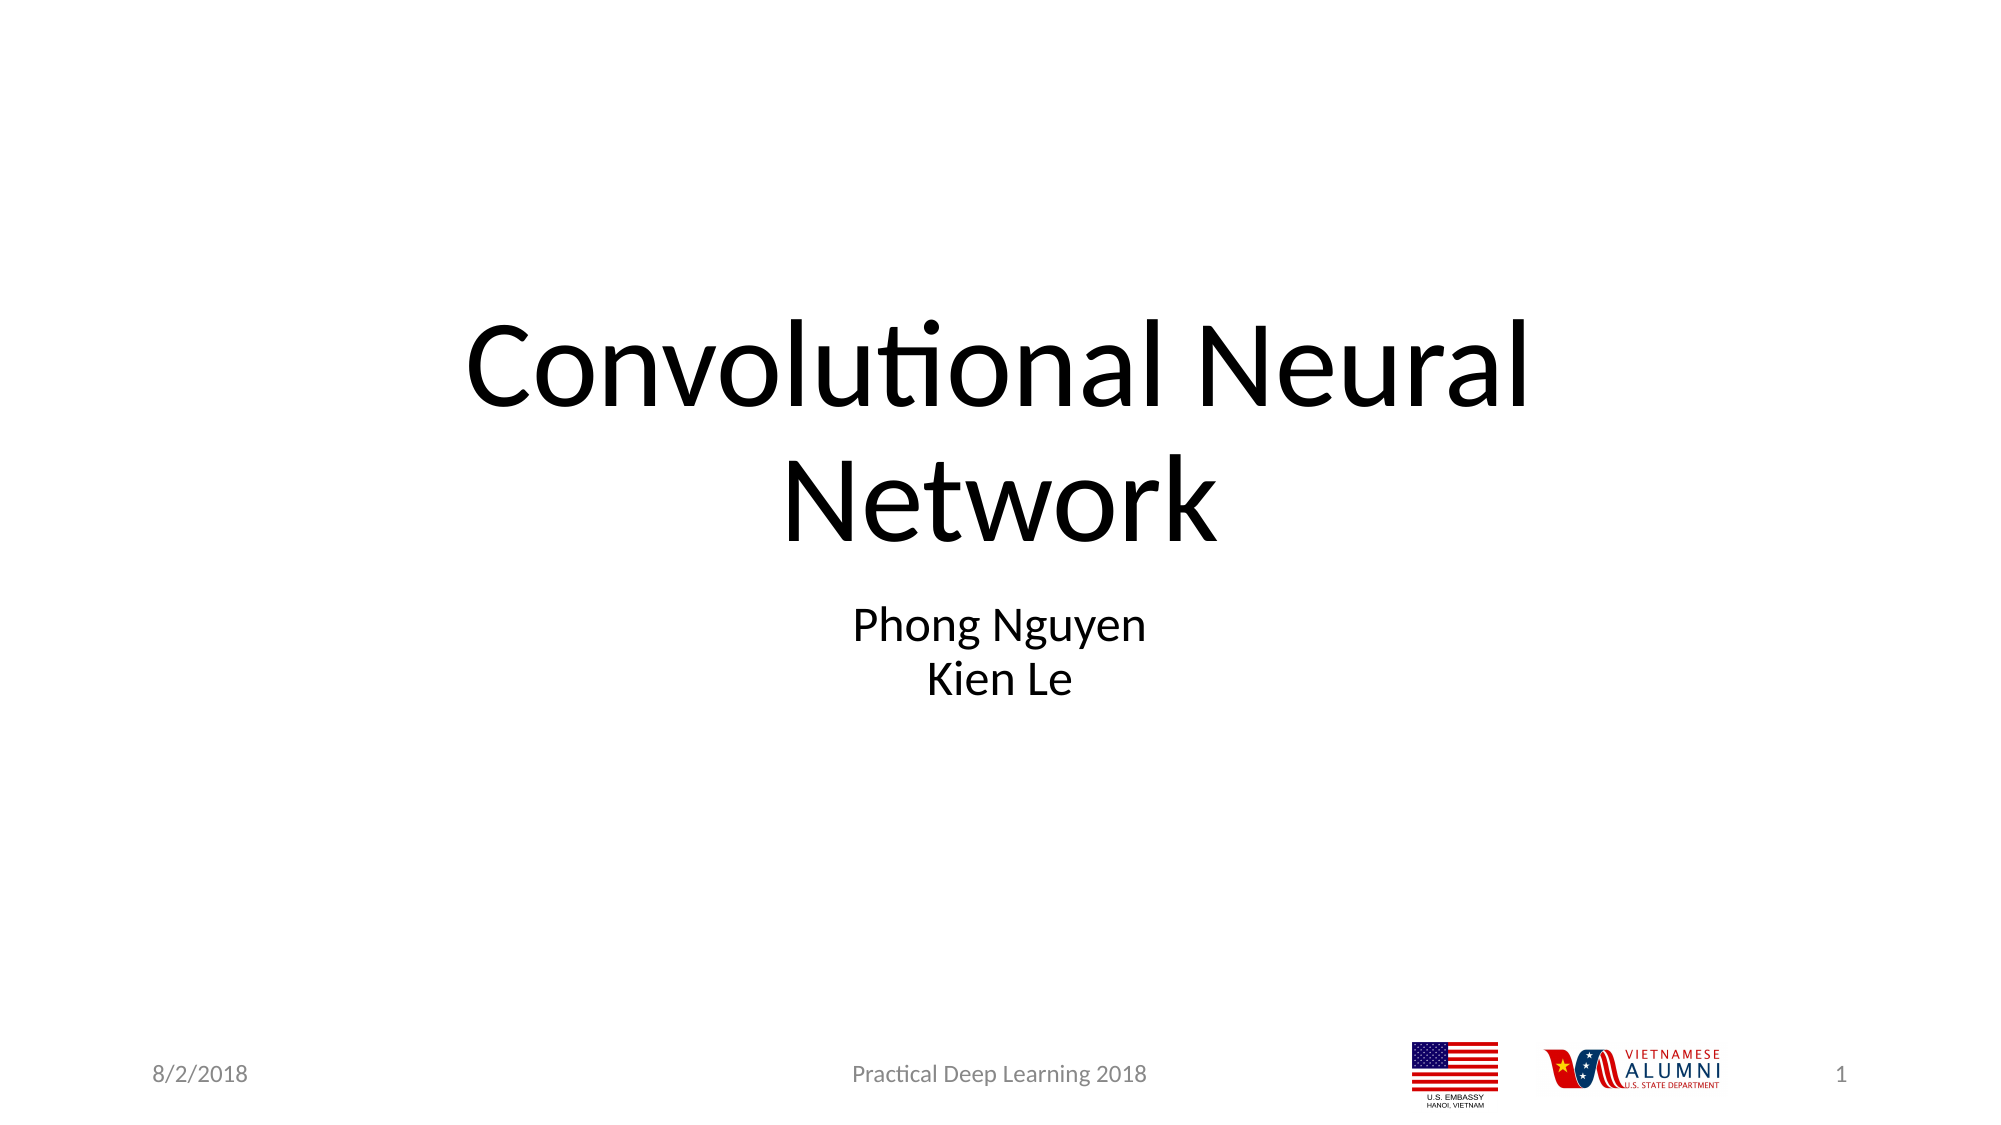

# Convolutional Neural Network
Phong Nguyen
Kien Le
8/2/2018
Practical Deep Learning 2018
1